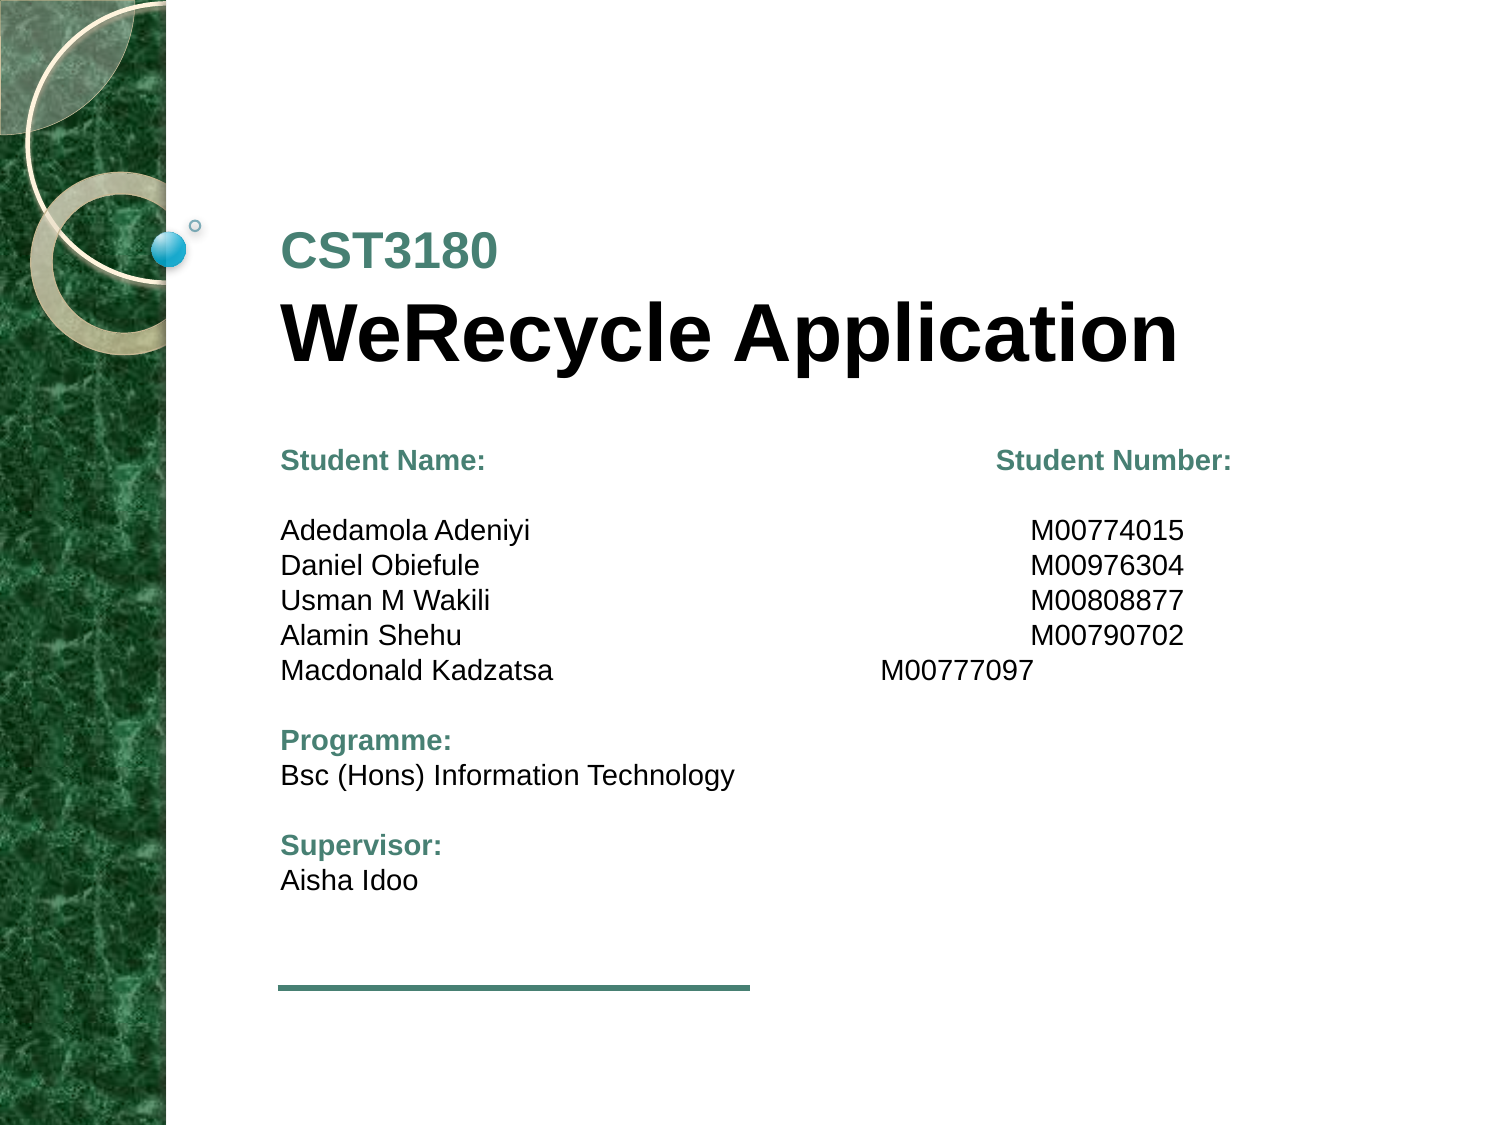

# CST3180 WeRecycle Application
Student Name:			              Student Number:
Adedamola Adeniyi				M00774015
Daniel Obiefule				M00976304
Usman M Wakili 				M00808877
Alamin Shehu				M00790702
Macdonald Kadzatsa			M00777097

Programme:
Bsc (Hons) Information Technology

Supervisor:
Aisha Idoo